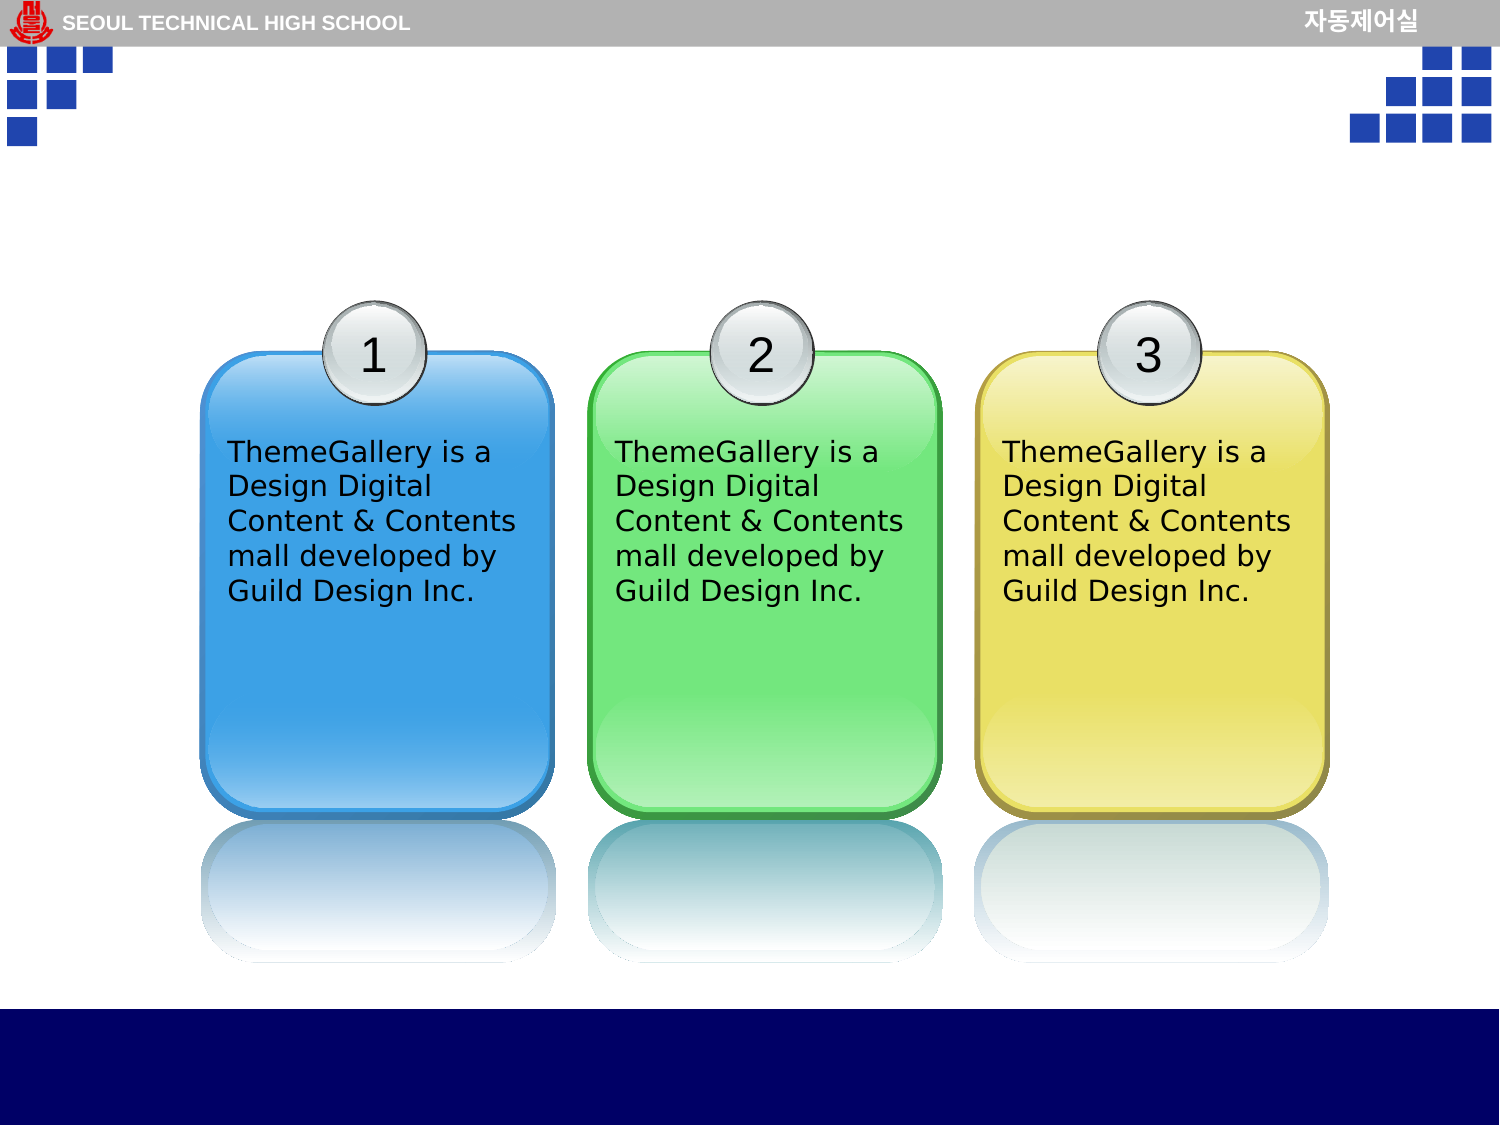

Diagram

1

ThemeGallery is a Design Digital Content & Contents mall developed by Guild Design Inc.

2

ThemeGallery is a Design Digital Content & Contents mall developed by Guild Design Inc.

3

ThemeGallery is a Design Digital Content & Contents mall developed by Guild Design Inc.

Company  Logo